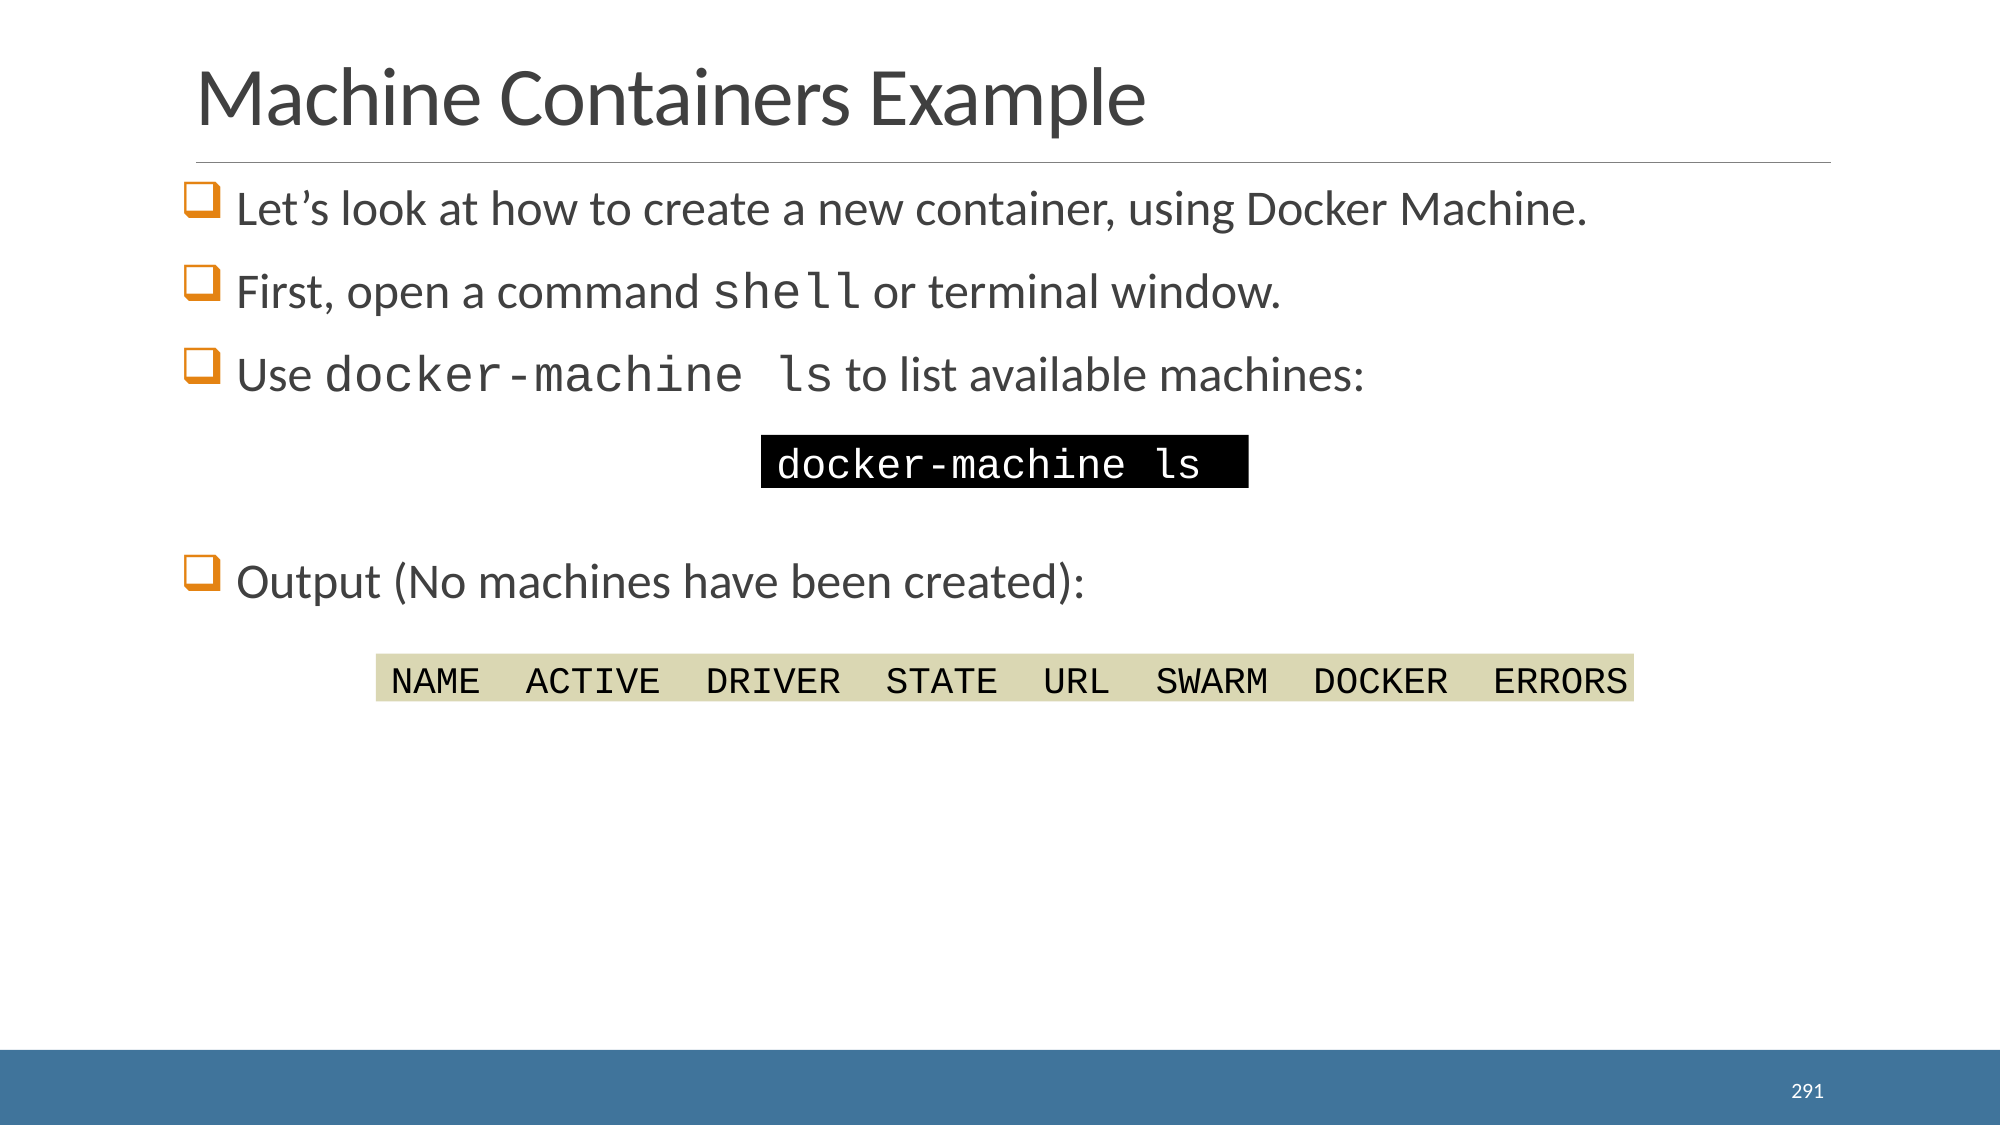

# Machine Containers Example
 Let’s look at how to create a new container, using Docker Machine.
 First, open a command shell or terminal window.
 Use docker-machine ls to list available machines:

 Output (No machines have been created):
docker-machine ls
NAME  ACTIVE  DRIVER  STATE  URL  SWARM  DOCKER  ERRORS

291